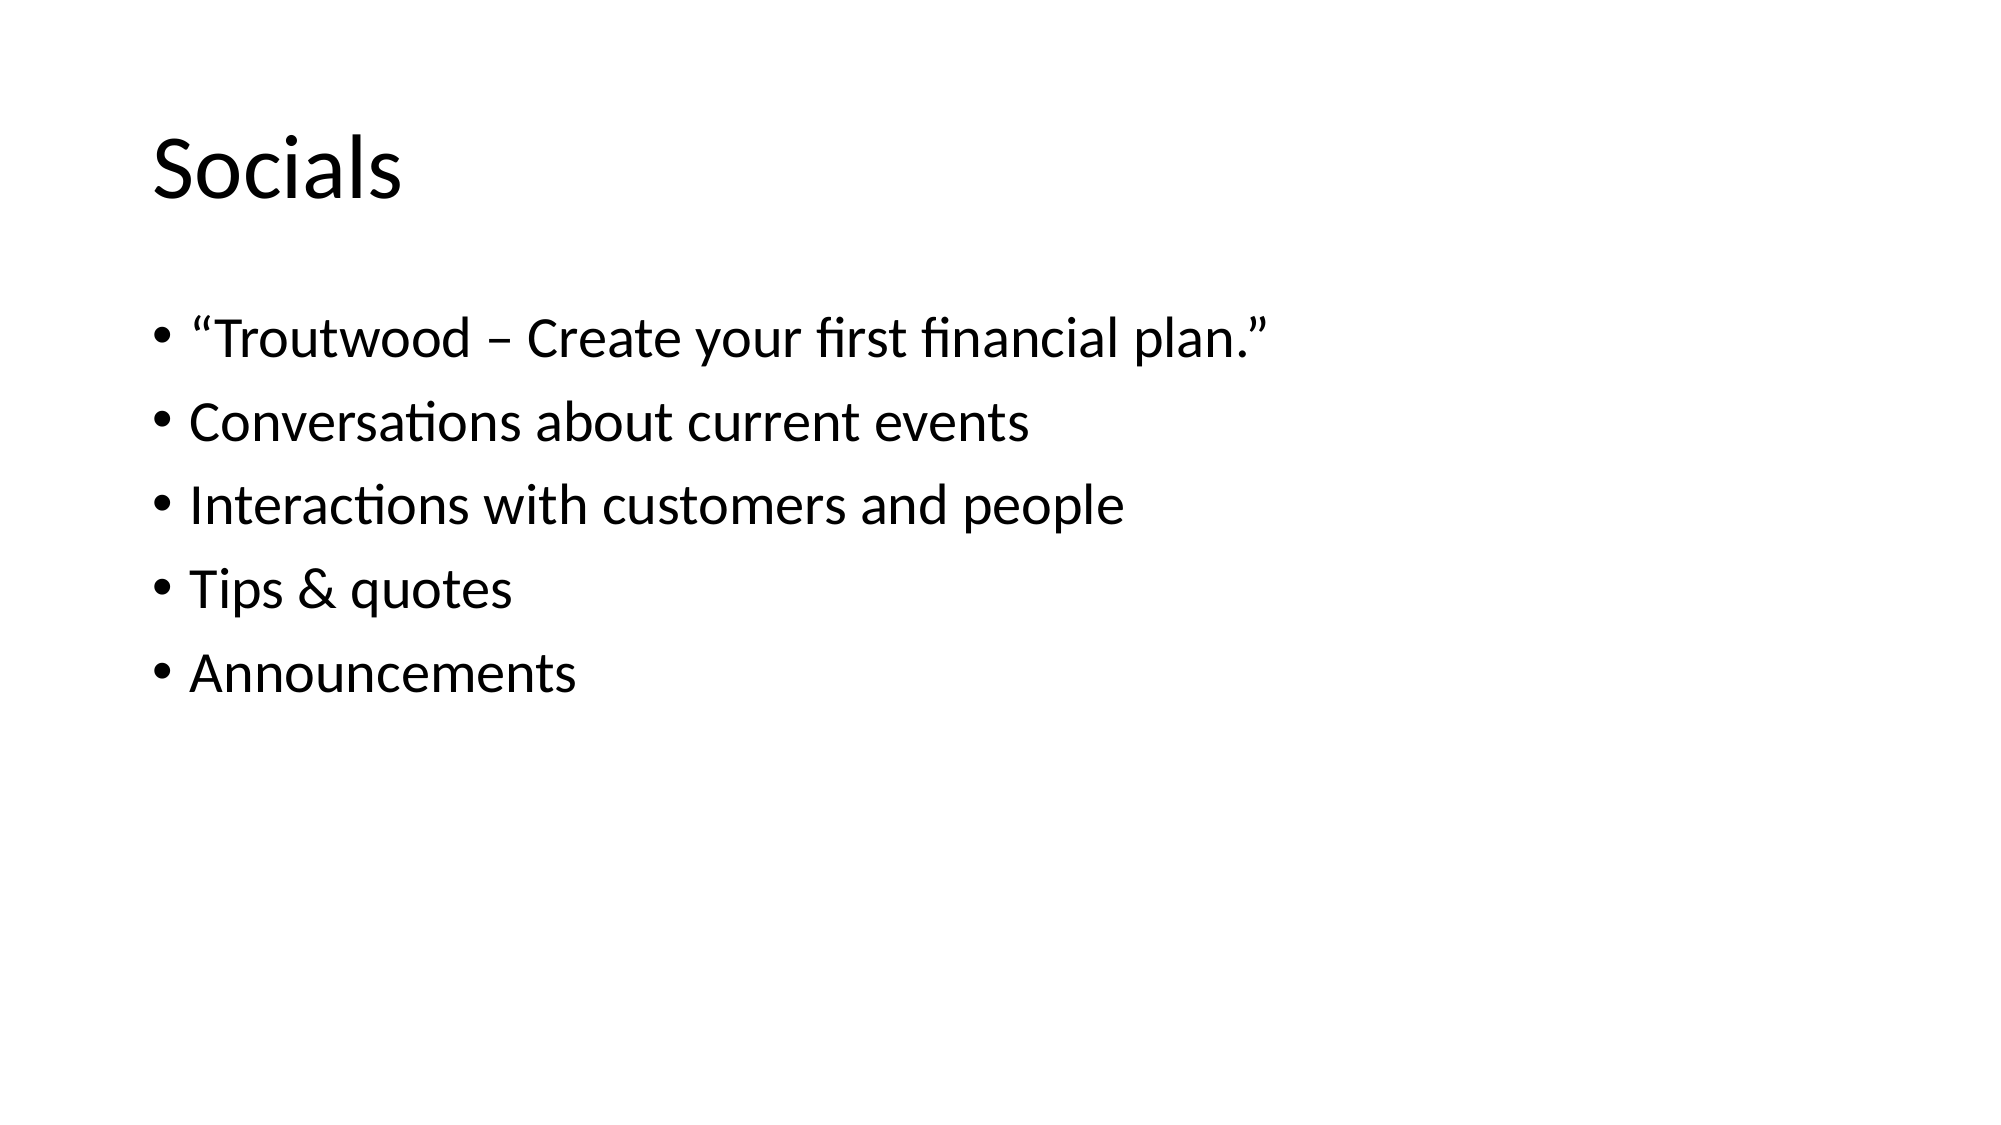

# Socials
“Troutwood – Create your first financial plan.”
Conversations about current events
Interactions with customers and people
Tips & quotes
Announcements